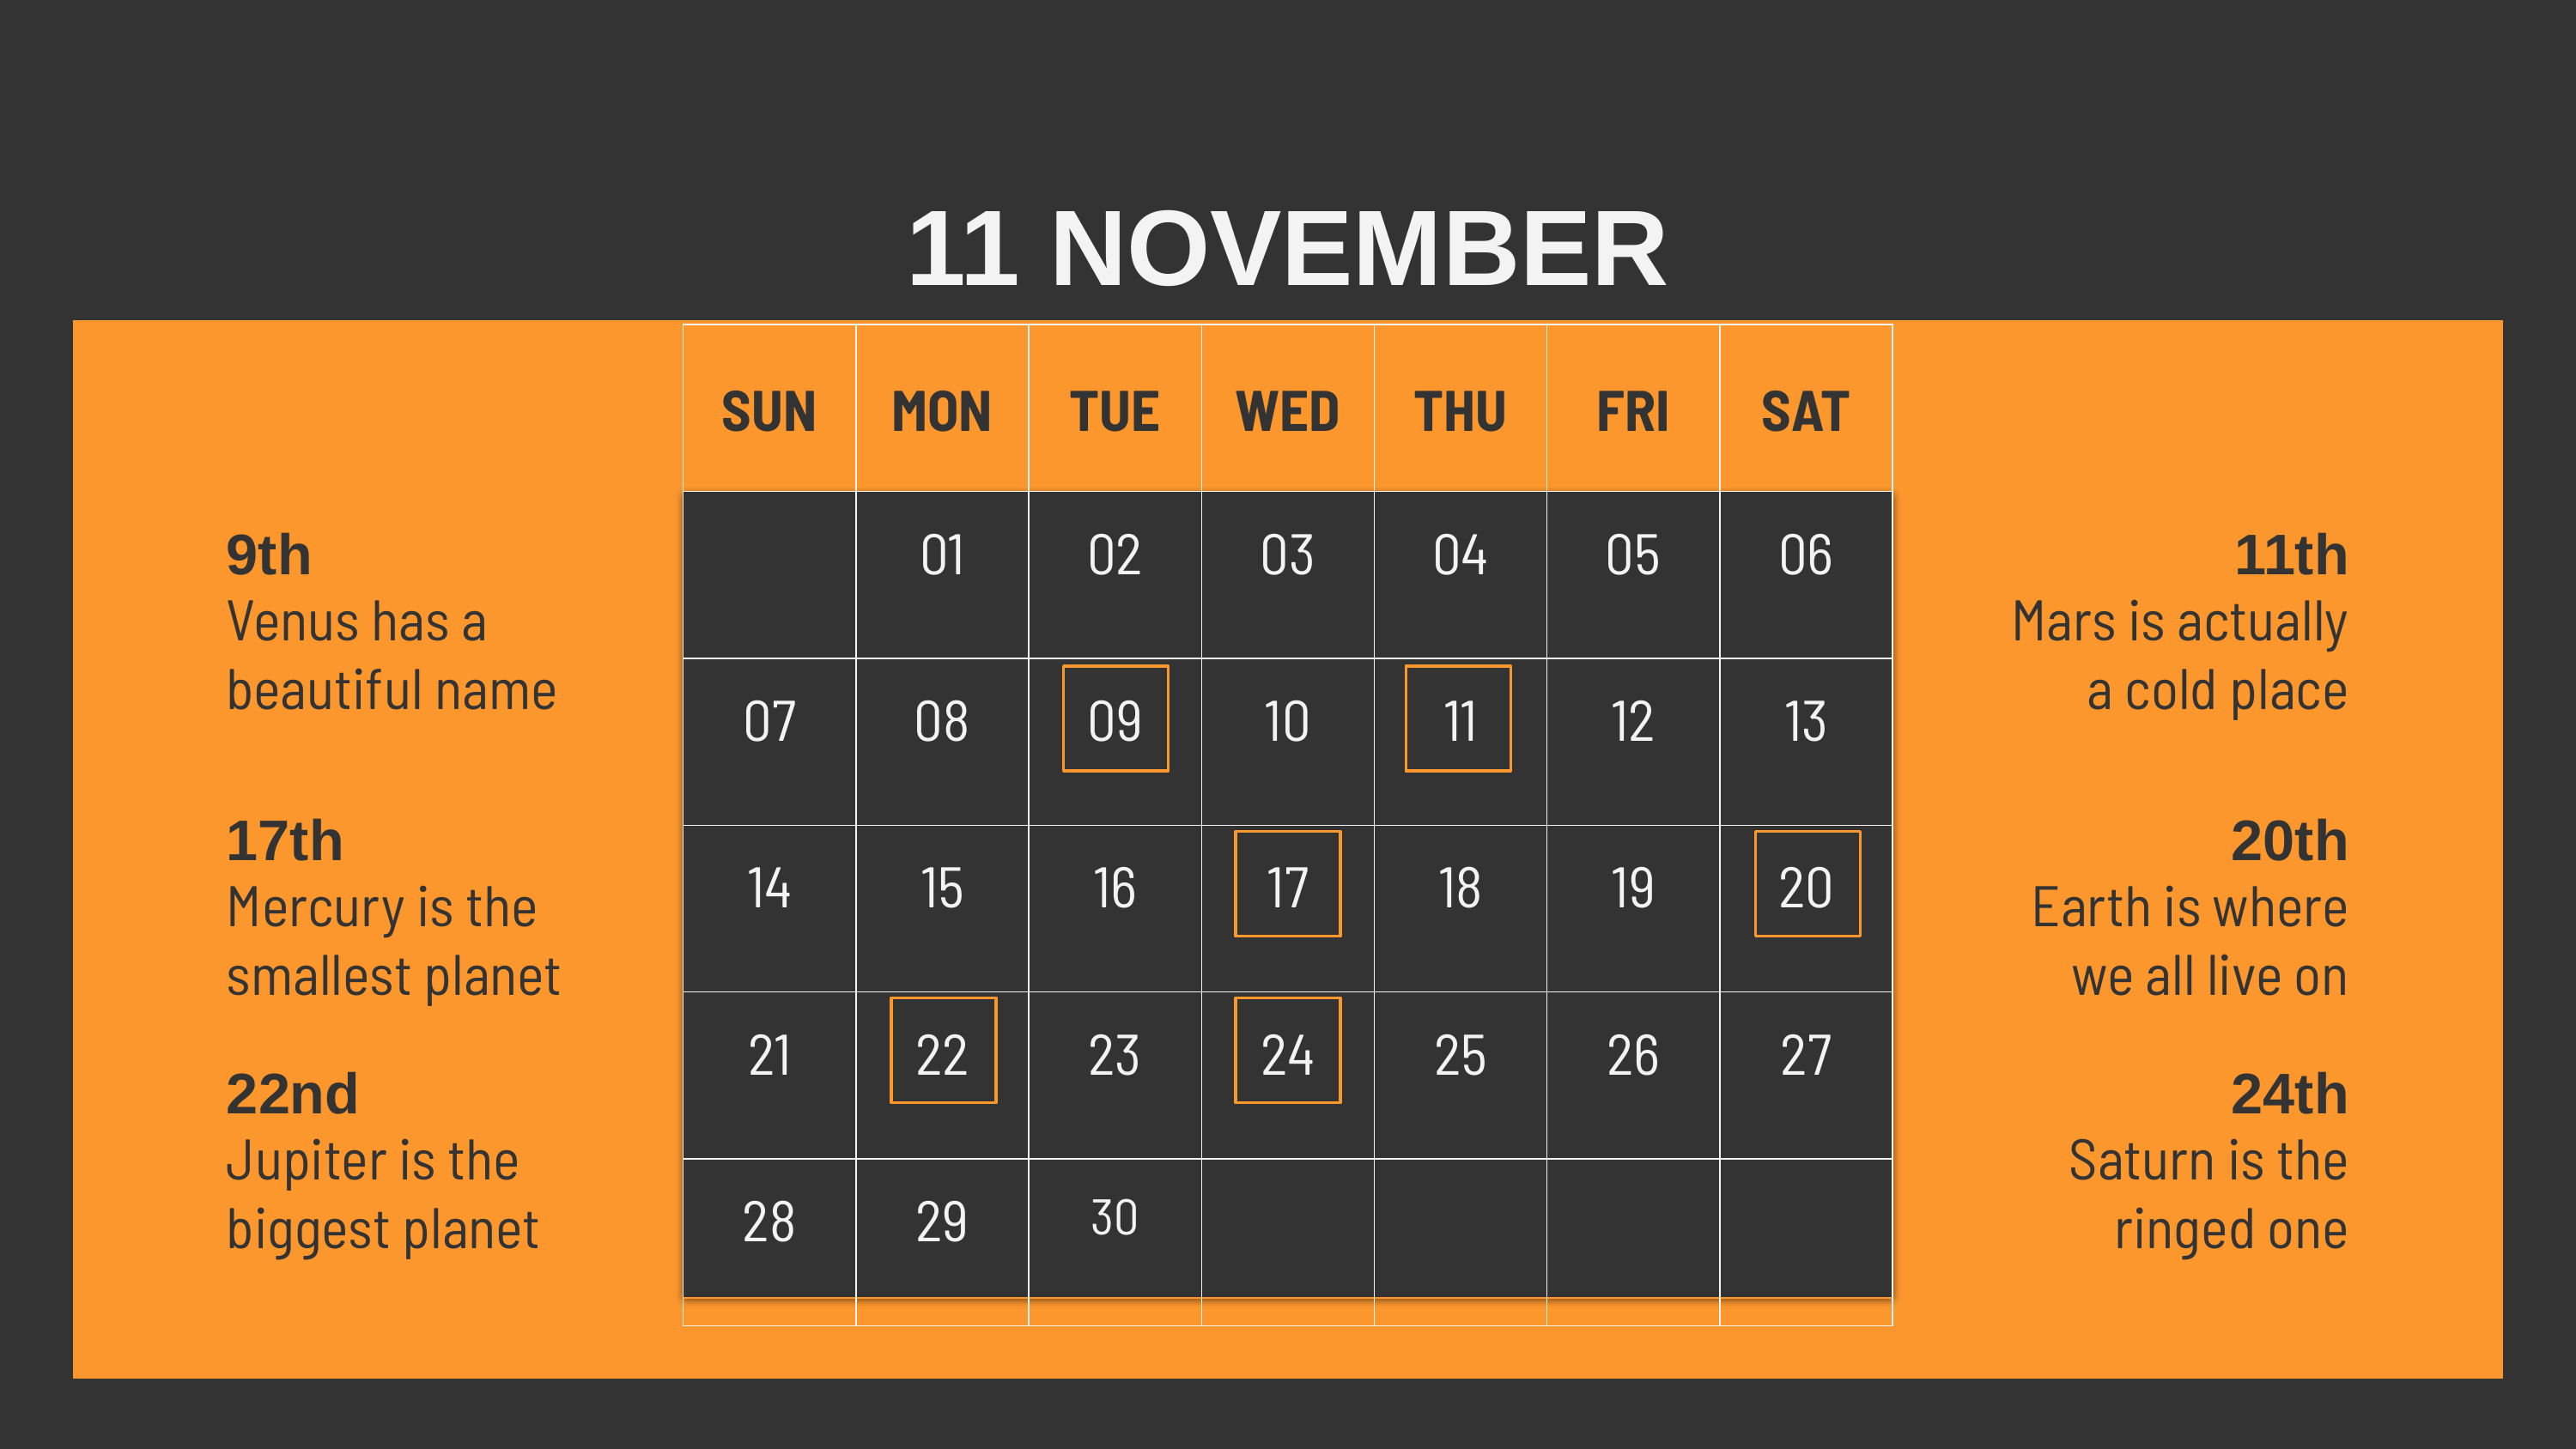

# 11 NOVEMBER

| SUN | MON | TUE | WED | THU | FRI | SAT |
| --- | --- | --- | --- | --- | --- | --- |
|  | 01 | 02 | 03 | 04 | 05 | 06 |
| 07 | 08 | 09 | 10 | 11 | 12 | 13 |
| 14 | 15 | 16 | 17 | 18 | 19 | 20 |
| 21 | 22 | 23 | 24 | 25 | 26 | 27 |
| 28 | 29 | 30 |  |  |  |  |
9th
11th

Venus has a beautiful name
Mars is actually a cold place

17th
20th

Mercury is the smallest planet
Earth is where we all live on

22nd
24th
Jupiter is the biggest planet
Saturn is the ringed one